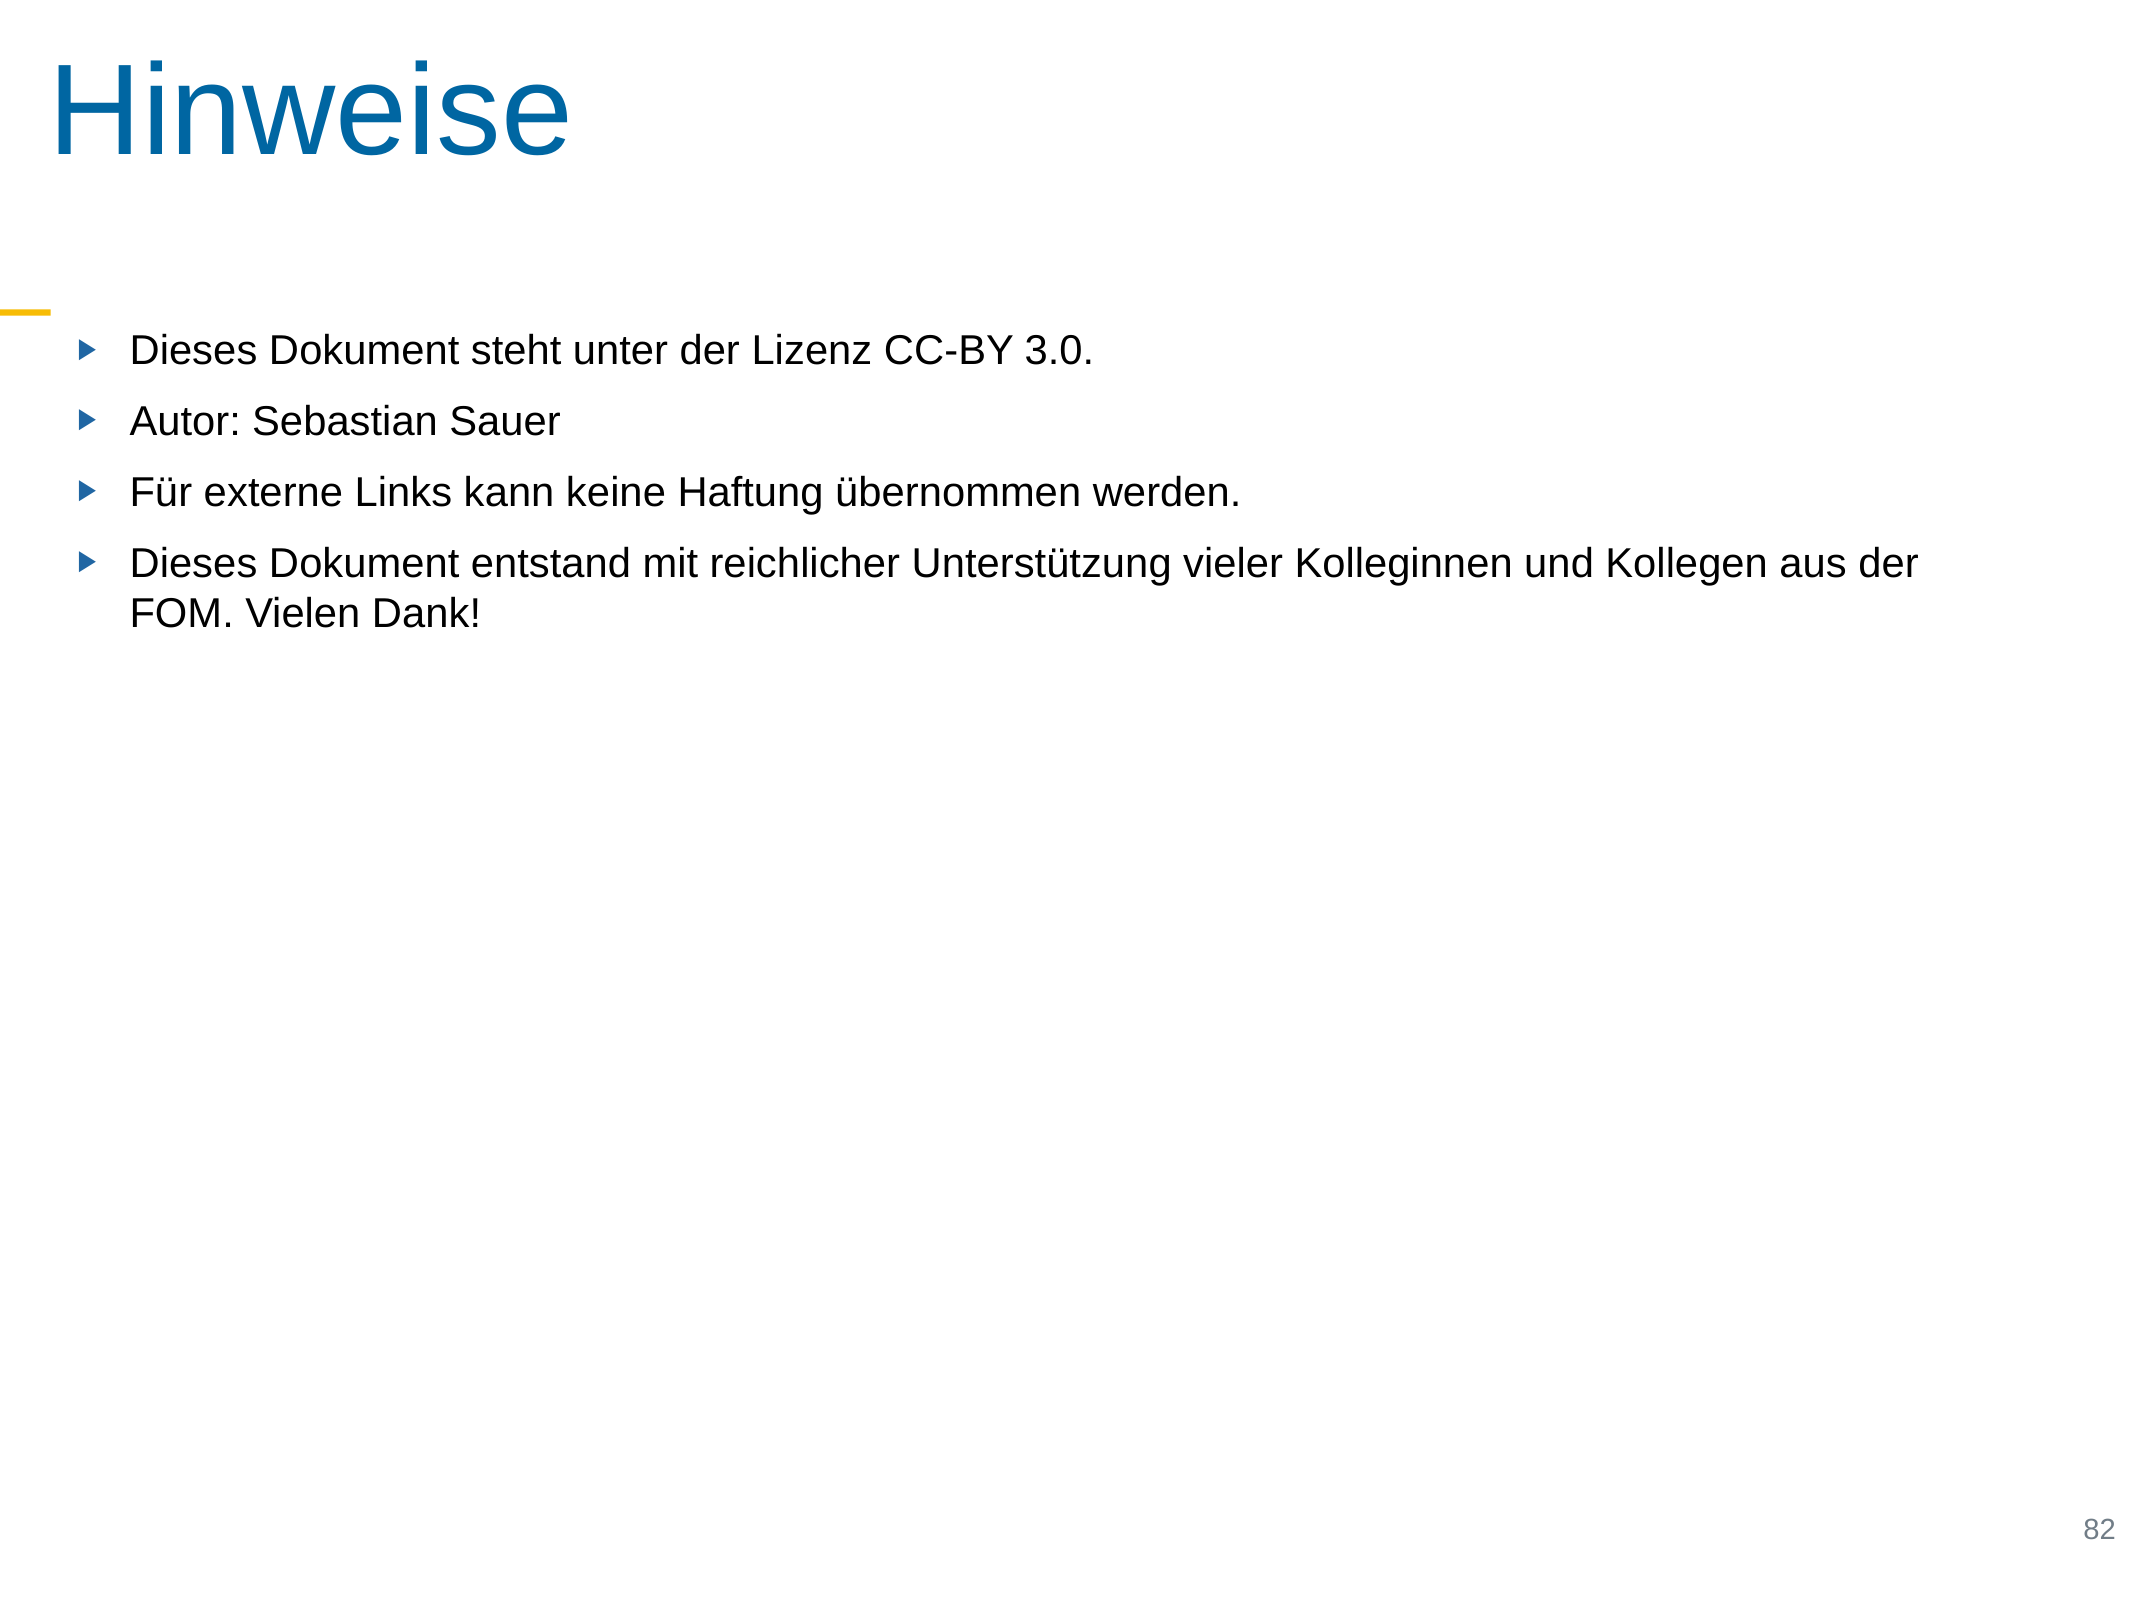

Hinweise
Dieses Dokument steht unter der Lizenz CC-BY 3.0.
Autor: Sebastian Sauer
Für externe Links kann keine Haftung übernommen werden.
Dieses Dokument entstand mit reichlicher Unterstützung vieler Kolleginnen und Kollegen aus der FOM. Vielen Dank!
82